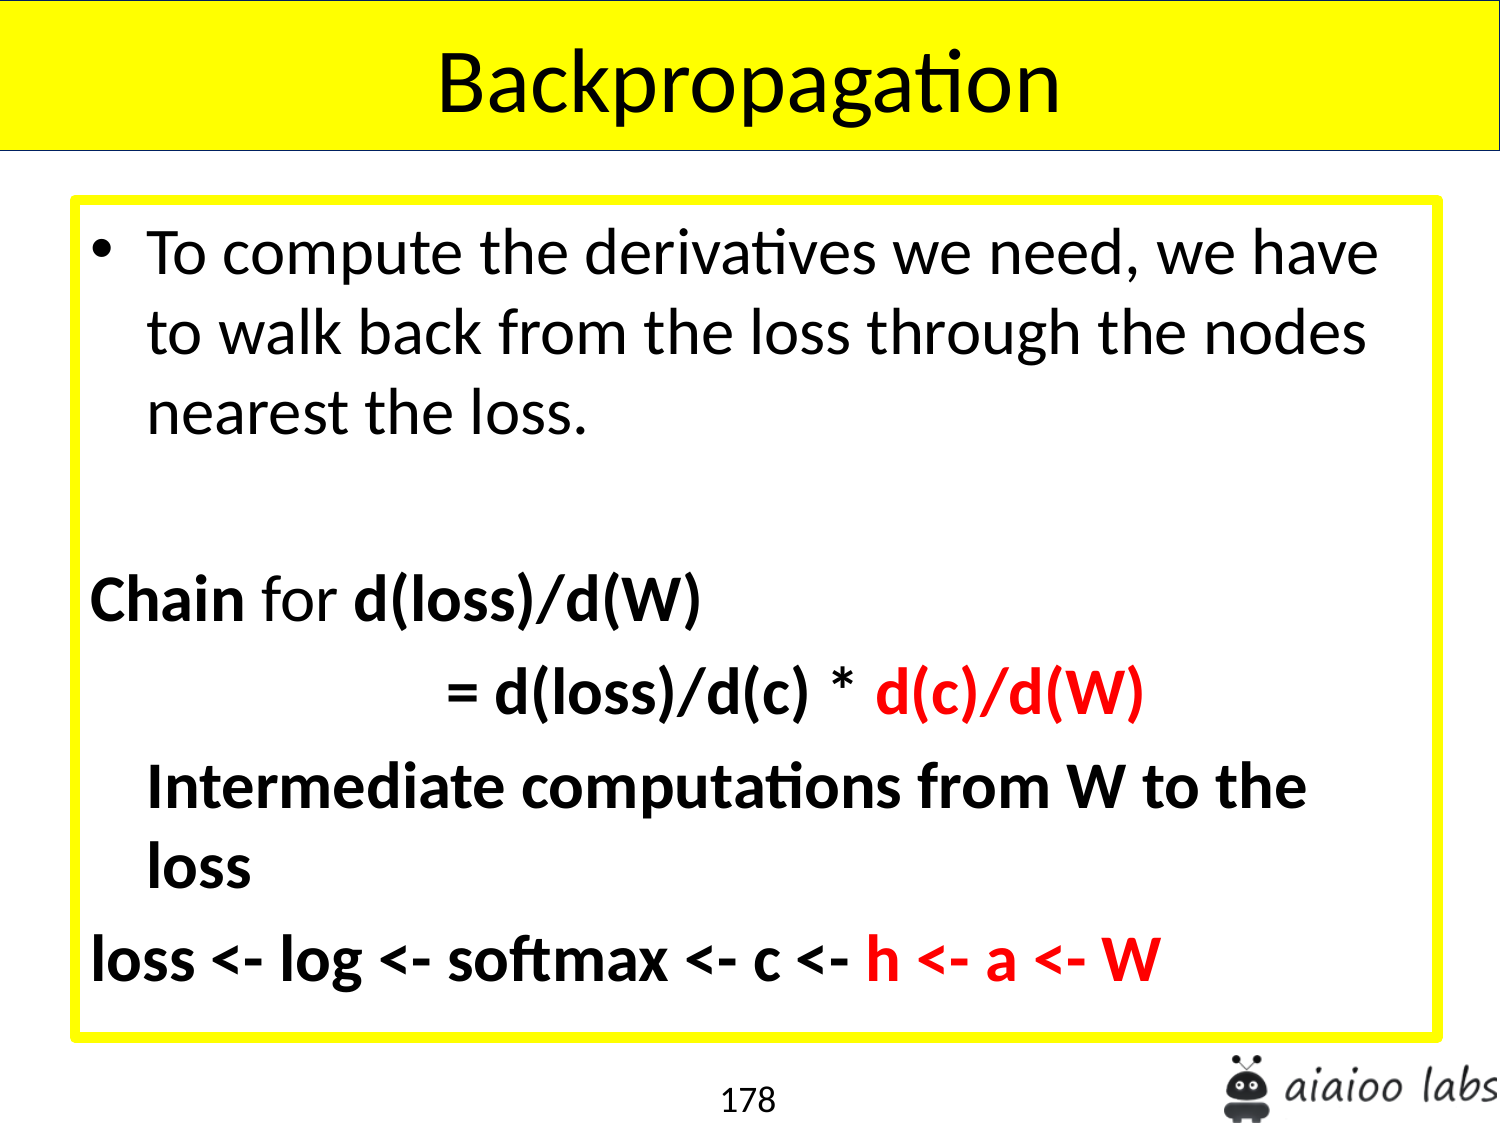

Backpropagation
To compute the derivatives we need, we have to walk back from the loss through the nodes nearest the loss.

Chain for d(loss)/d(W)
			= d(loss)/d(c) * d(c)/d(W)
	Intermediate computations from W to the loss
loss <- log <- softmax <- c <- h <- a <- W